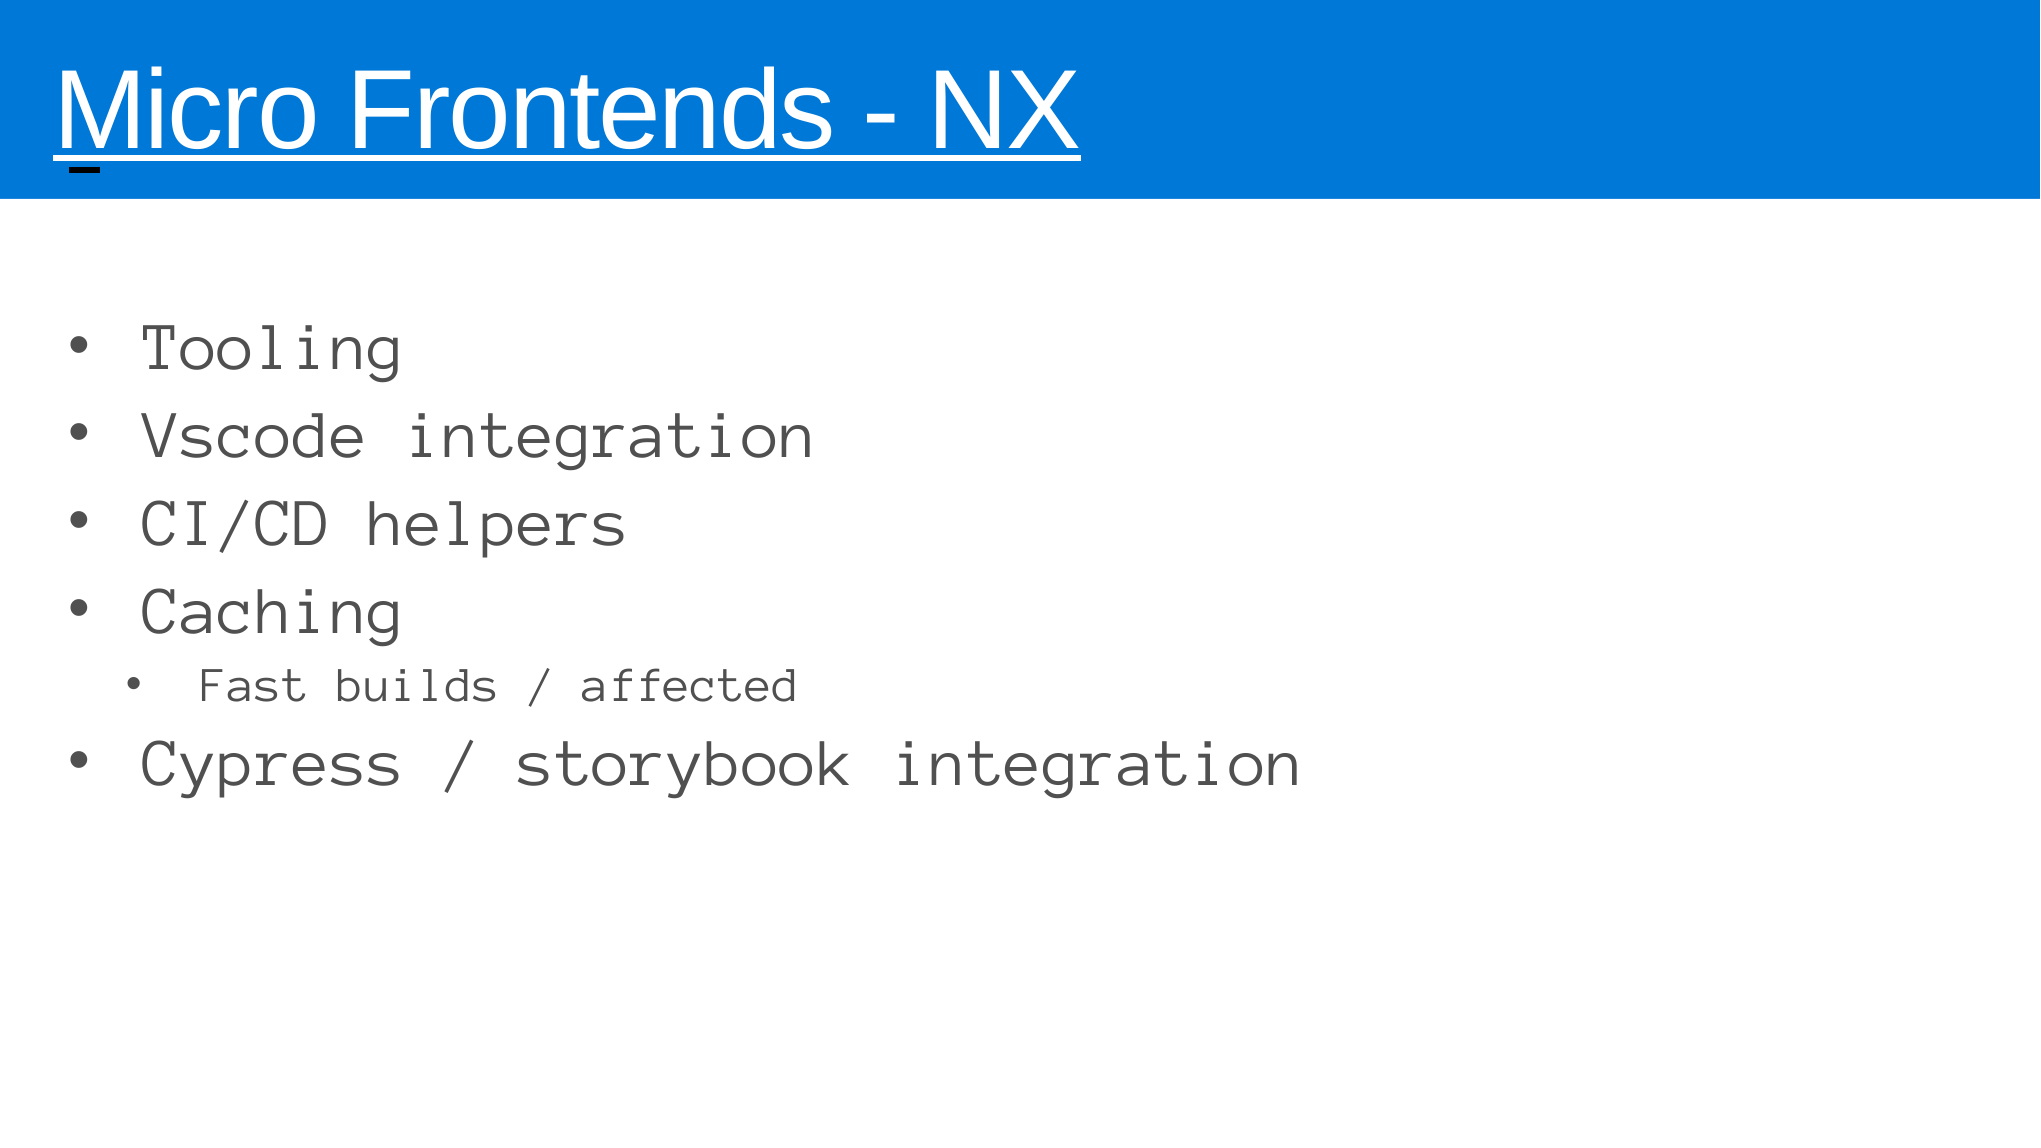

Micro Frontends - NX
#

Tooling
Vscode integration
CI/CD helpers
Caching
Fast builds / affected
Cypress / storybook integration